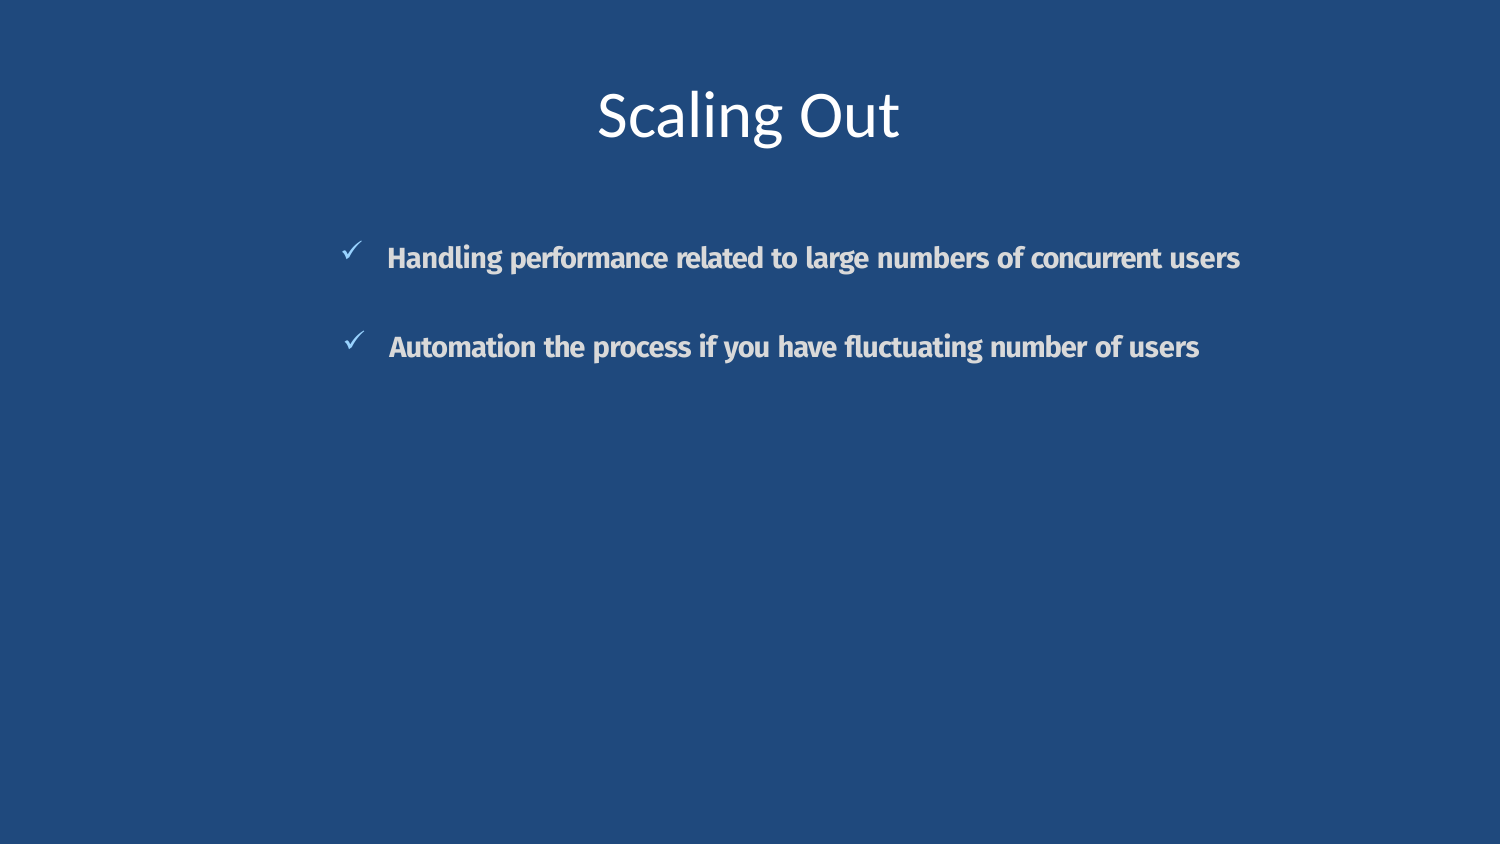

# Scaling Out
Handling performance related to large numbers of concurrent users

Automation the process if you have fluctuating number of users